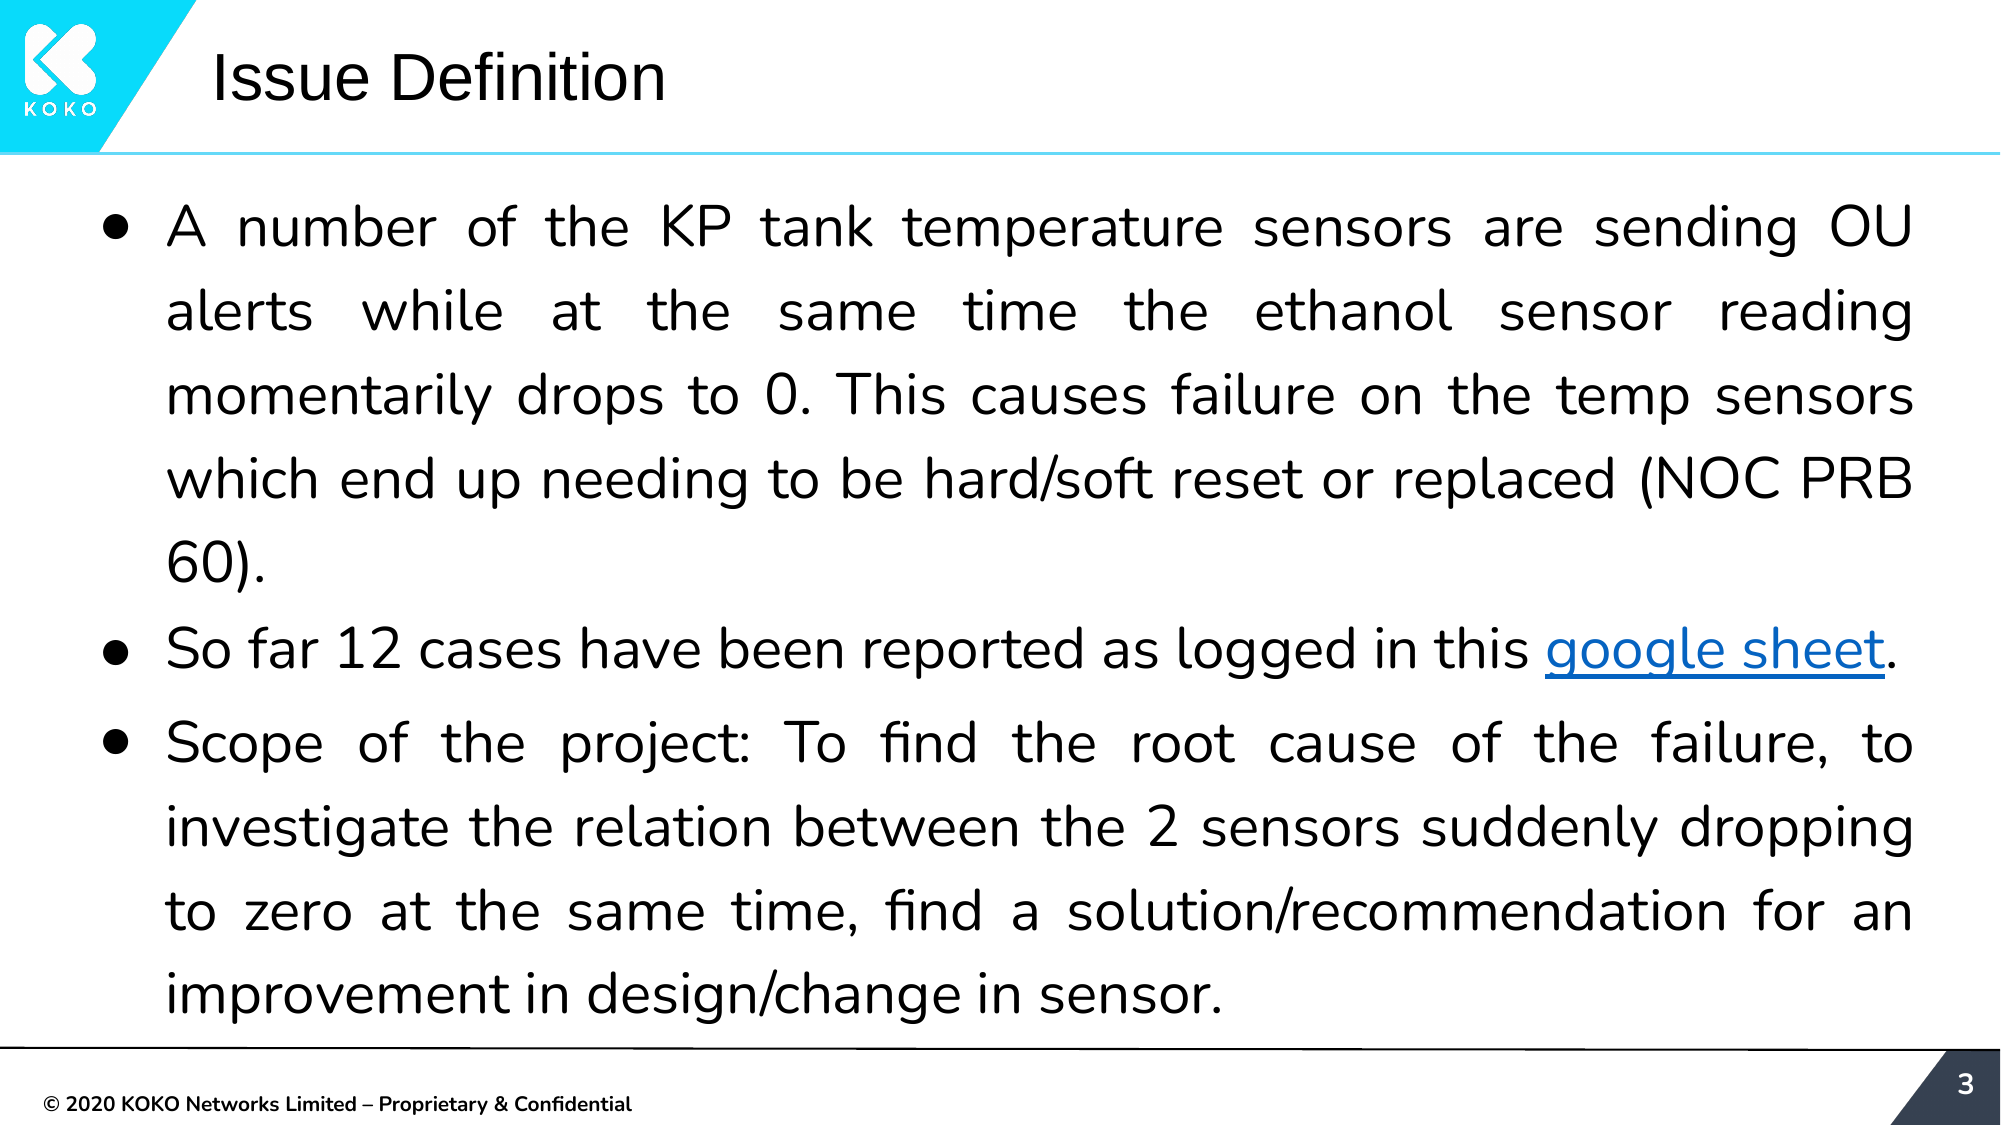

# Issue Definition
A number of the KP tank temperature sensors are sending OU alerts while at the same time the ethanol sensor reading momentarily drops to 0. This causes failure on the temp sensors which end up needing to be hard/soft reset or replaced (NOC PRB 60).
So far 12 cases have been reported as logged in this google sheet.
Scope of the project: To find the root cause of the failure, to investigate the relation between the 2 sensors suddenly dropping to zero at the same time, find a solution/recommendation for an improvement in design/change in sensor.
3